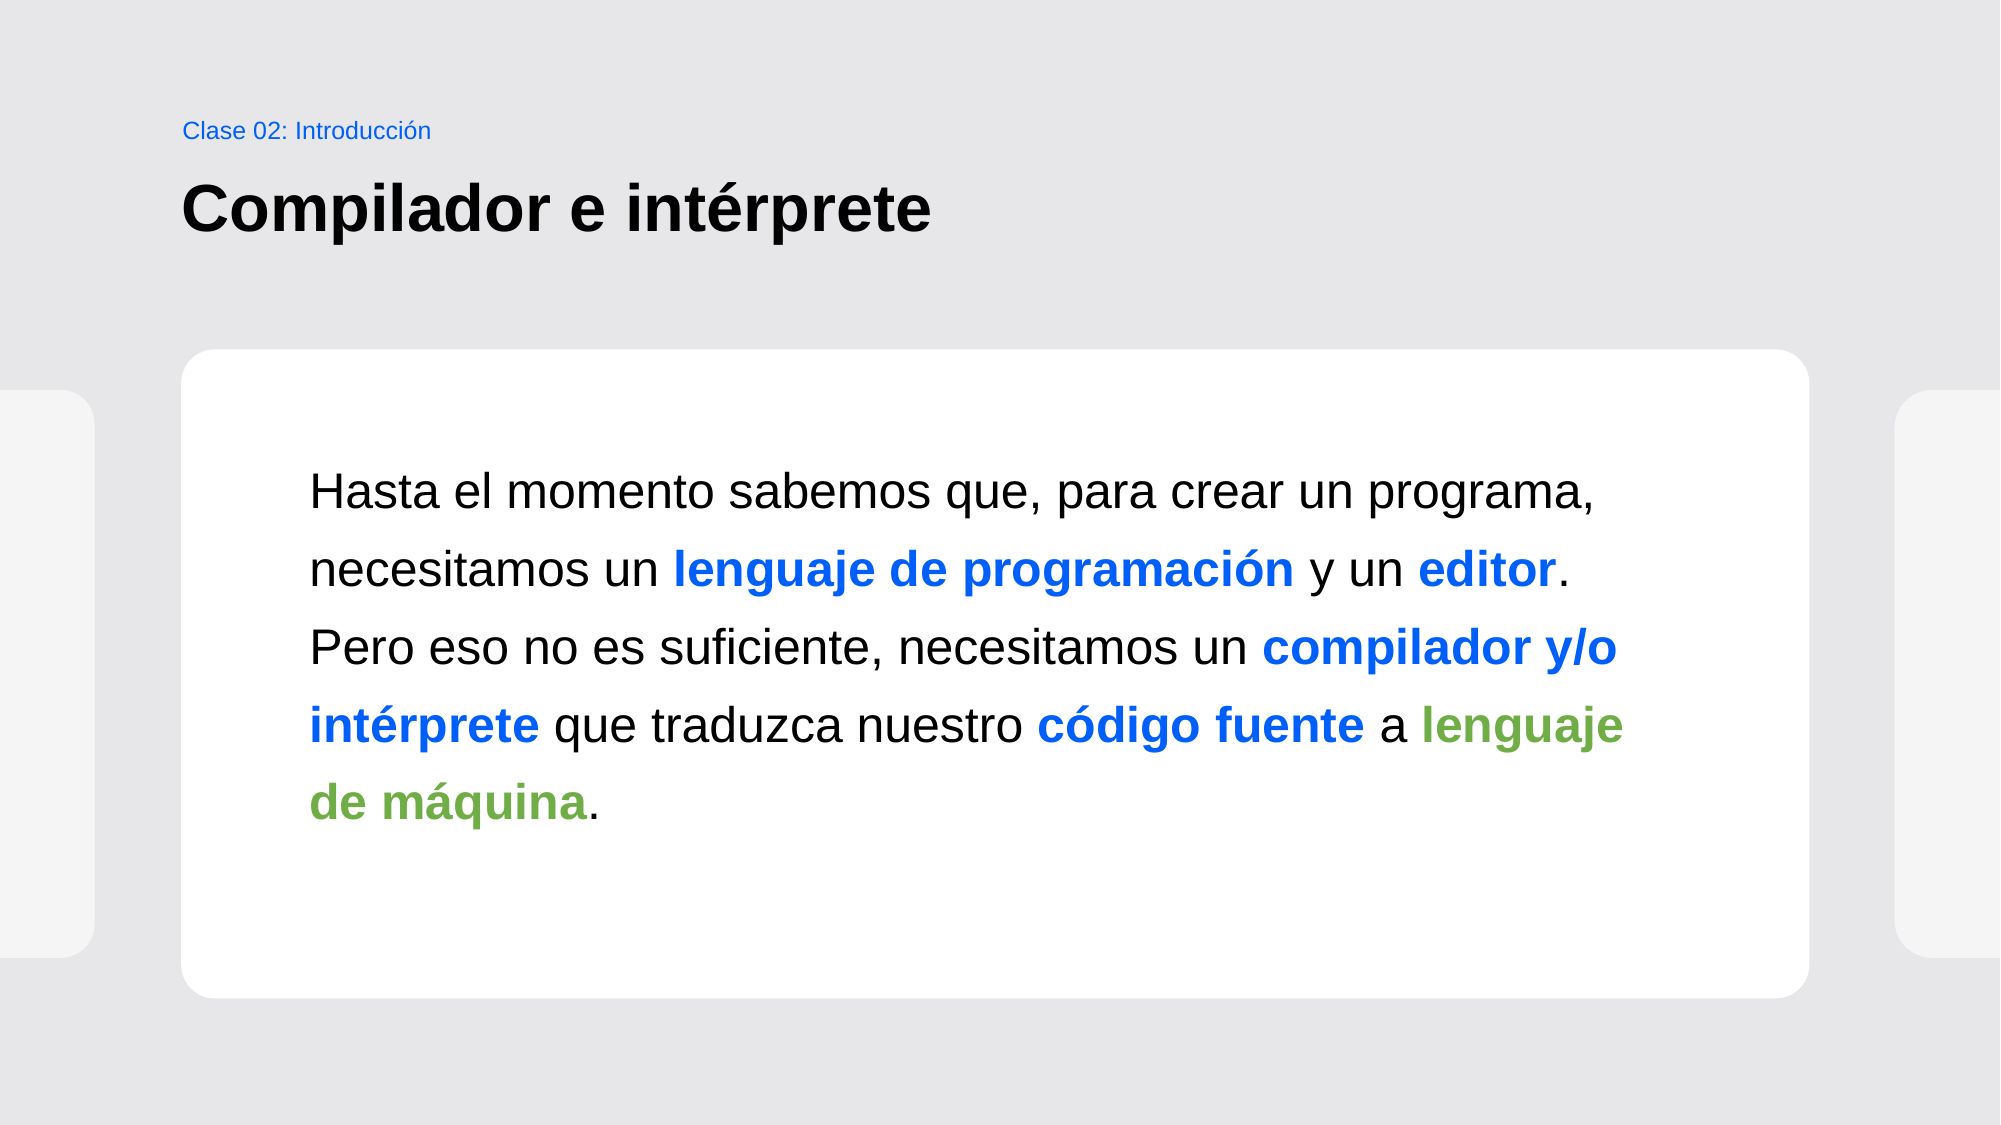

Clase 02: Introducción
# Compilador e intérprete

Hasta el momento sabemos que, para crear un programa, necesitamos un lenguaje de programación y un editor. Pero eso no es suficiente, necesitamos un compilador y/o intérprete que traduzca nuestro código fuente a lenguaje de máquina.